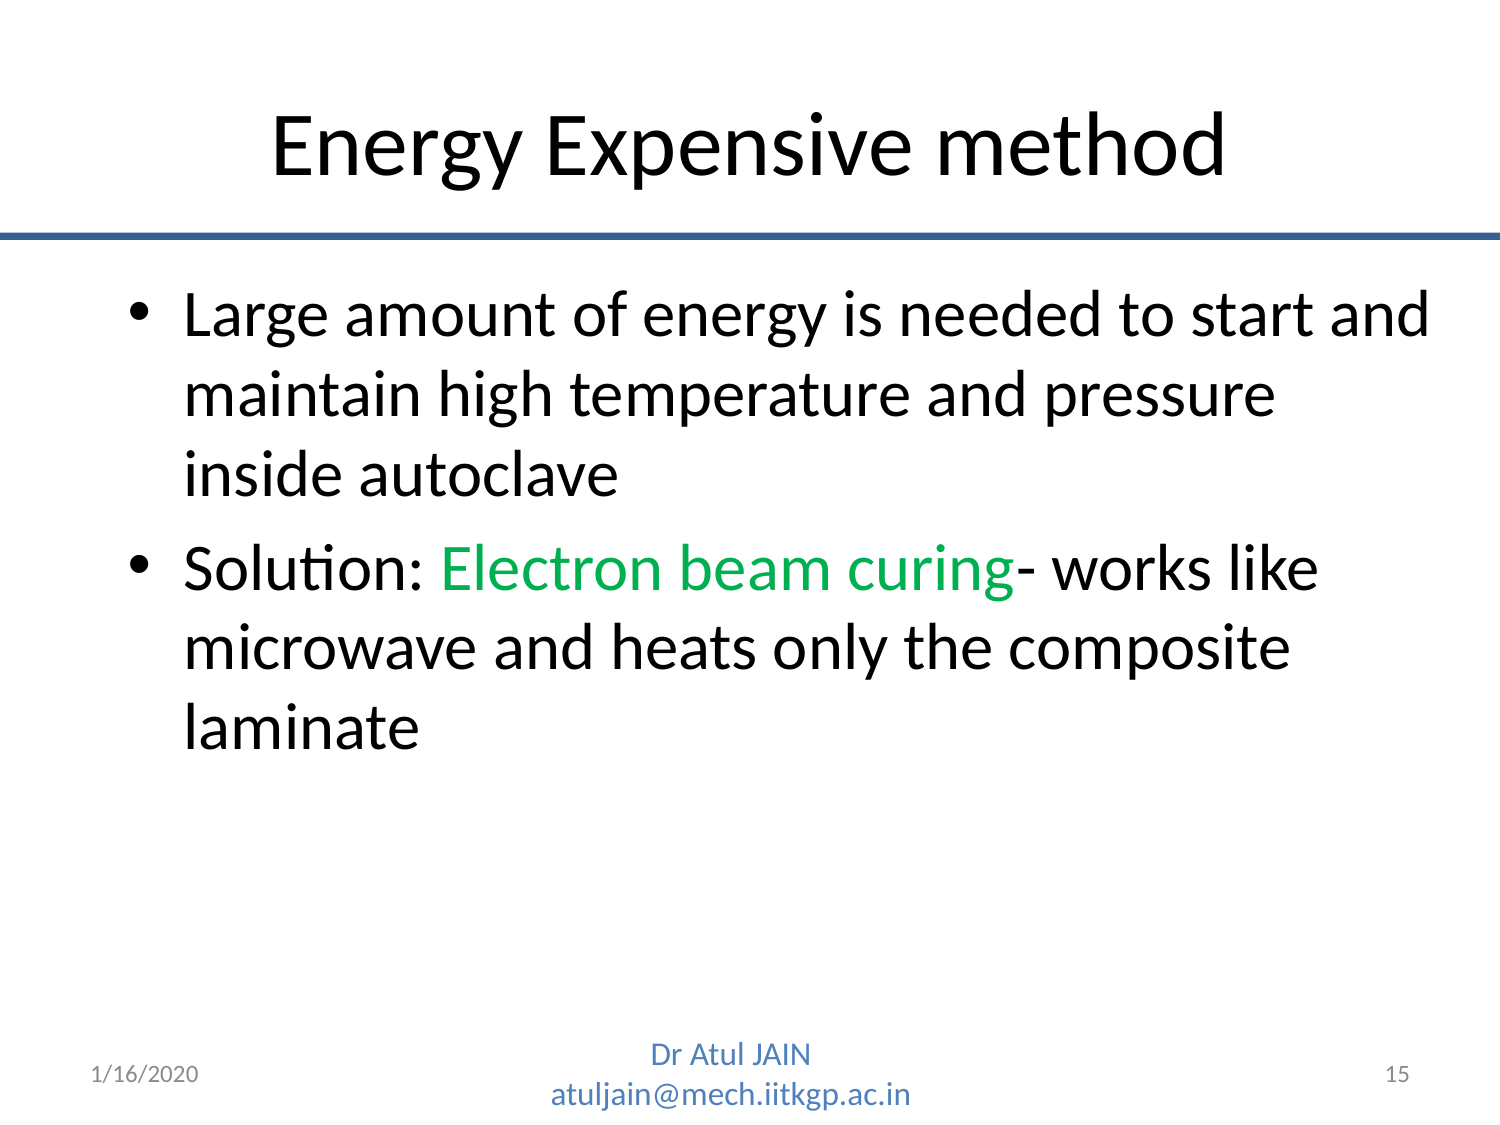

# Energy Expensive method
Large amount of energy is needed to start and maintain high temperature and pressure inside autoclave
Solution: Electron beam curing- works like microwave and heats only the composite laminate
1/16/2020
15